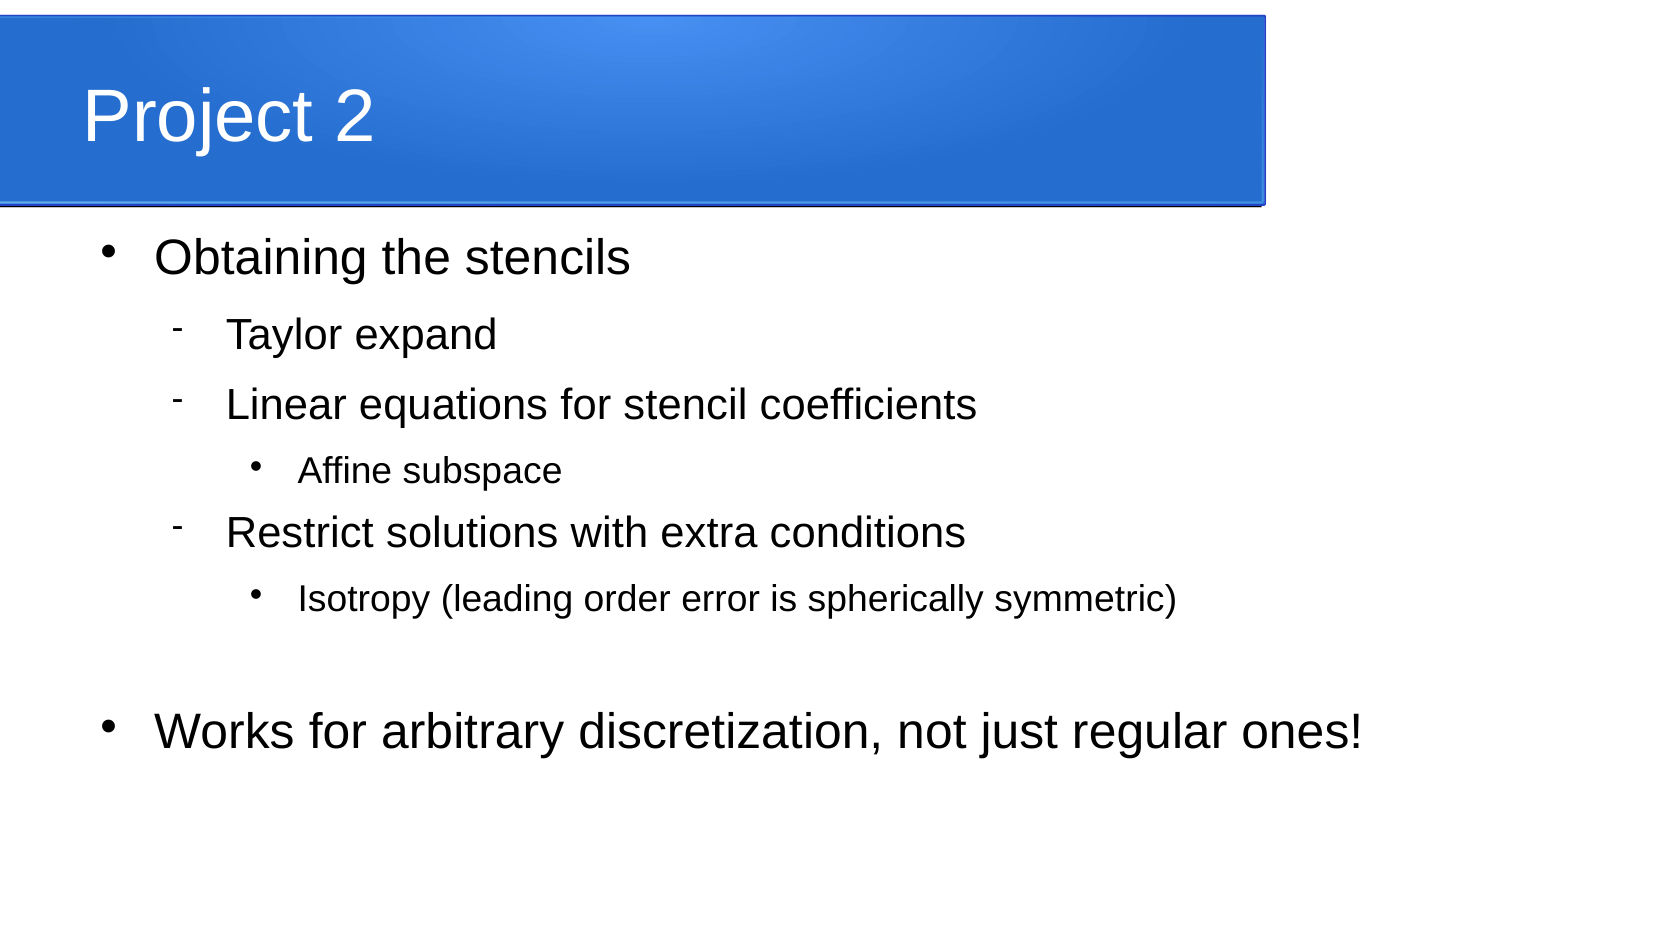

Project 2
Obtaining the stencils
Taylor expand
Linear equations for stencil coefficients
Affine subspace
Restrict solutions with extra conditions
Isotropy (leading order error is spherically symmetric)

Works for arbitrary discretization, not just regular ones!